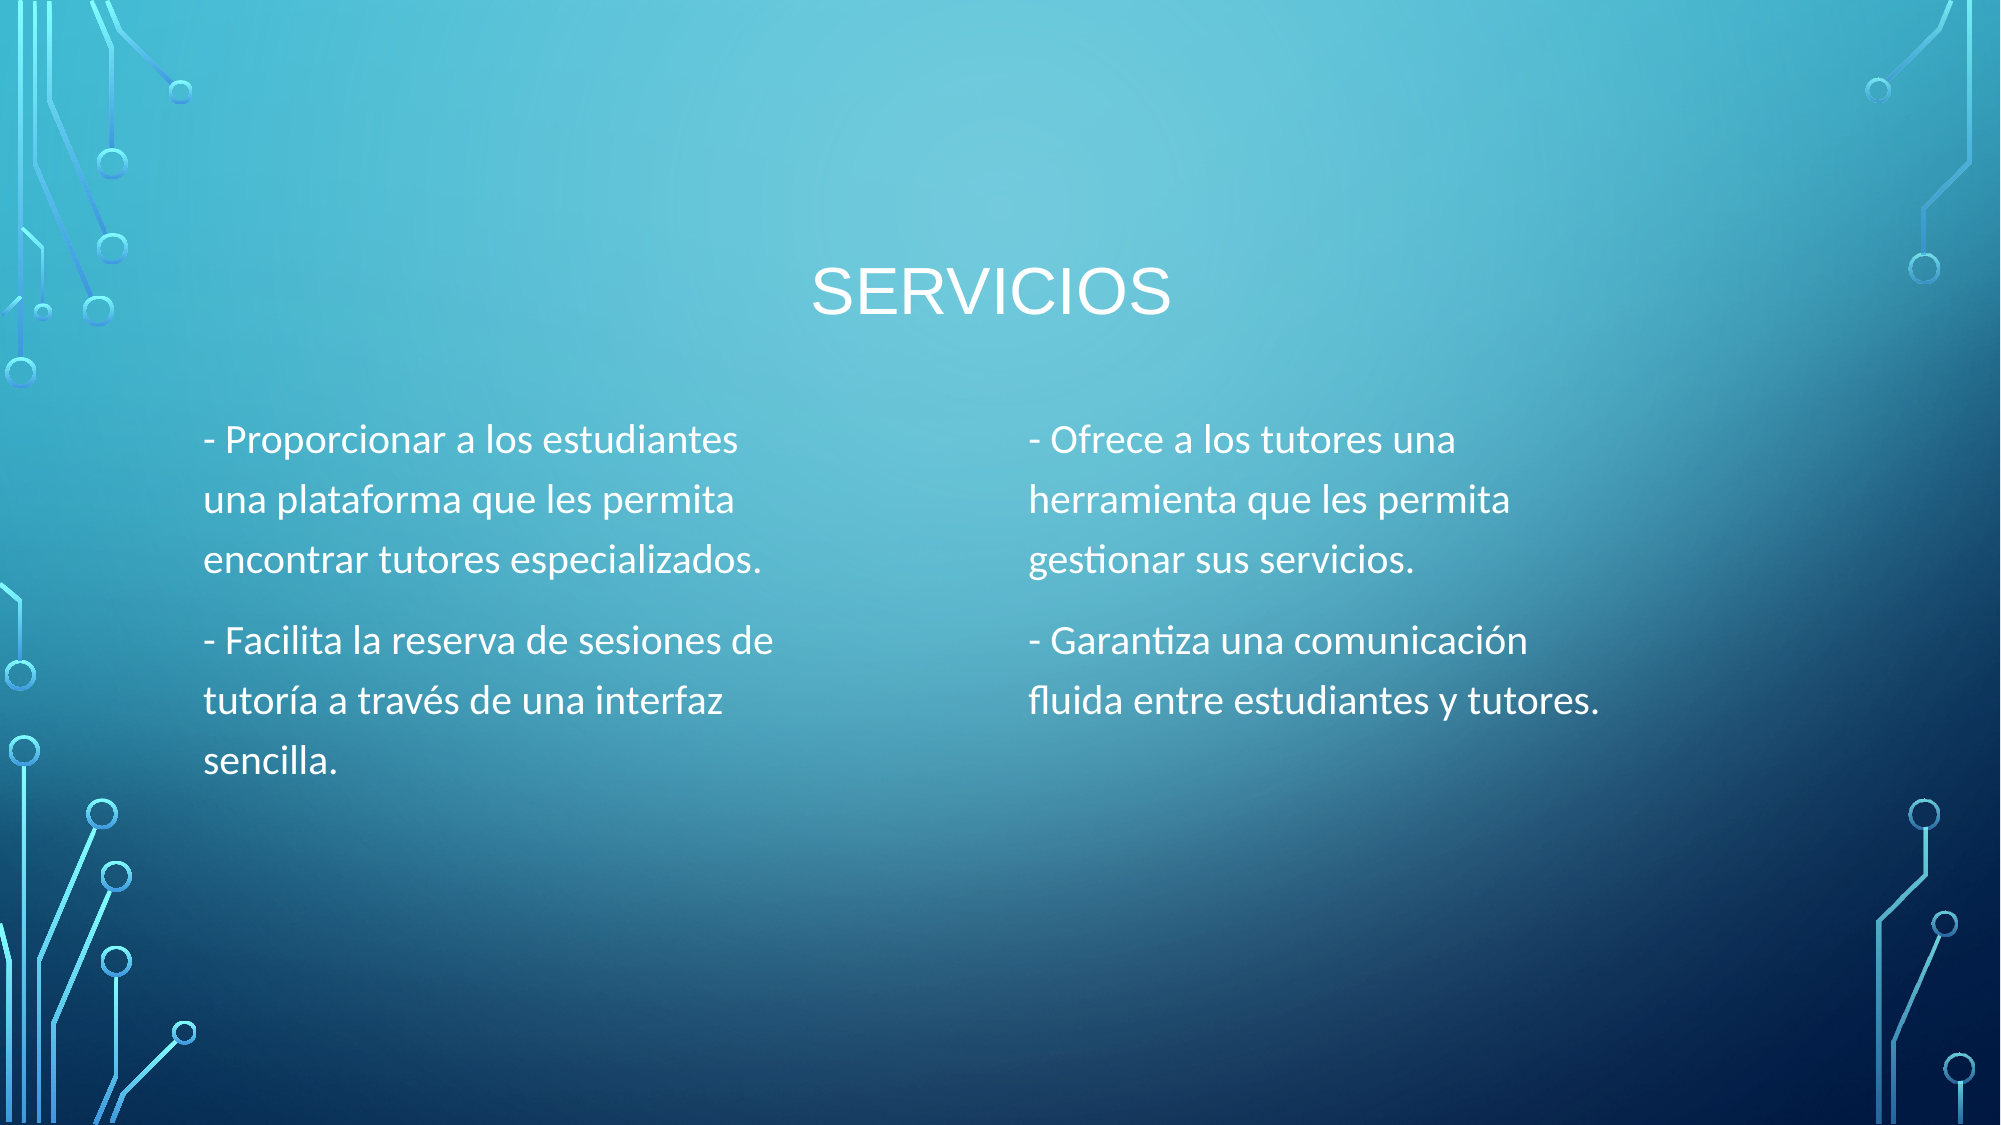

# servicioS
- Proporcionar a los estudiantes una plataforma que les permita encontrar tutores especializados.
- Facilita la reserva de sesiones de tutoría a través de una interfaz sencilla.

- Ofrece a los tutores una herramienta que les permita gestionar sus servicios.
- Garantiza una comunicación fluida entre estudiantes y tutores.